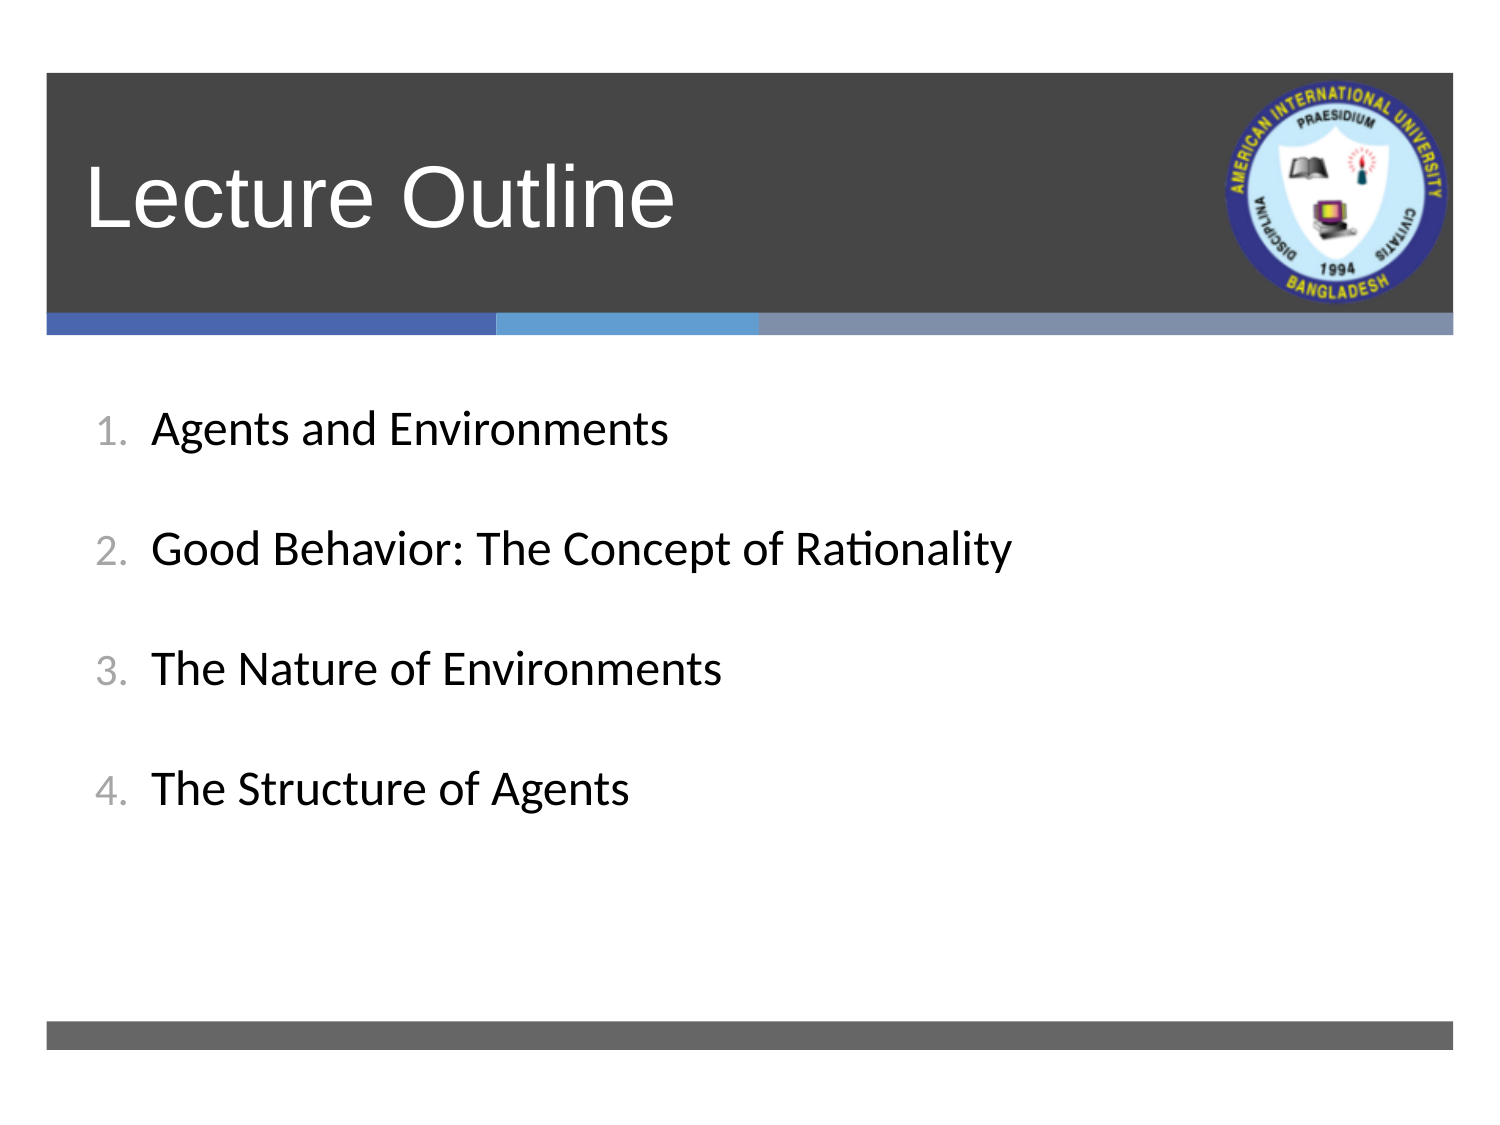

# Lecture Outline
Agents and Environments

Good Behavior: The Concept of Rationality

The Nature of Environments

The Structure of Agents